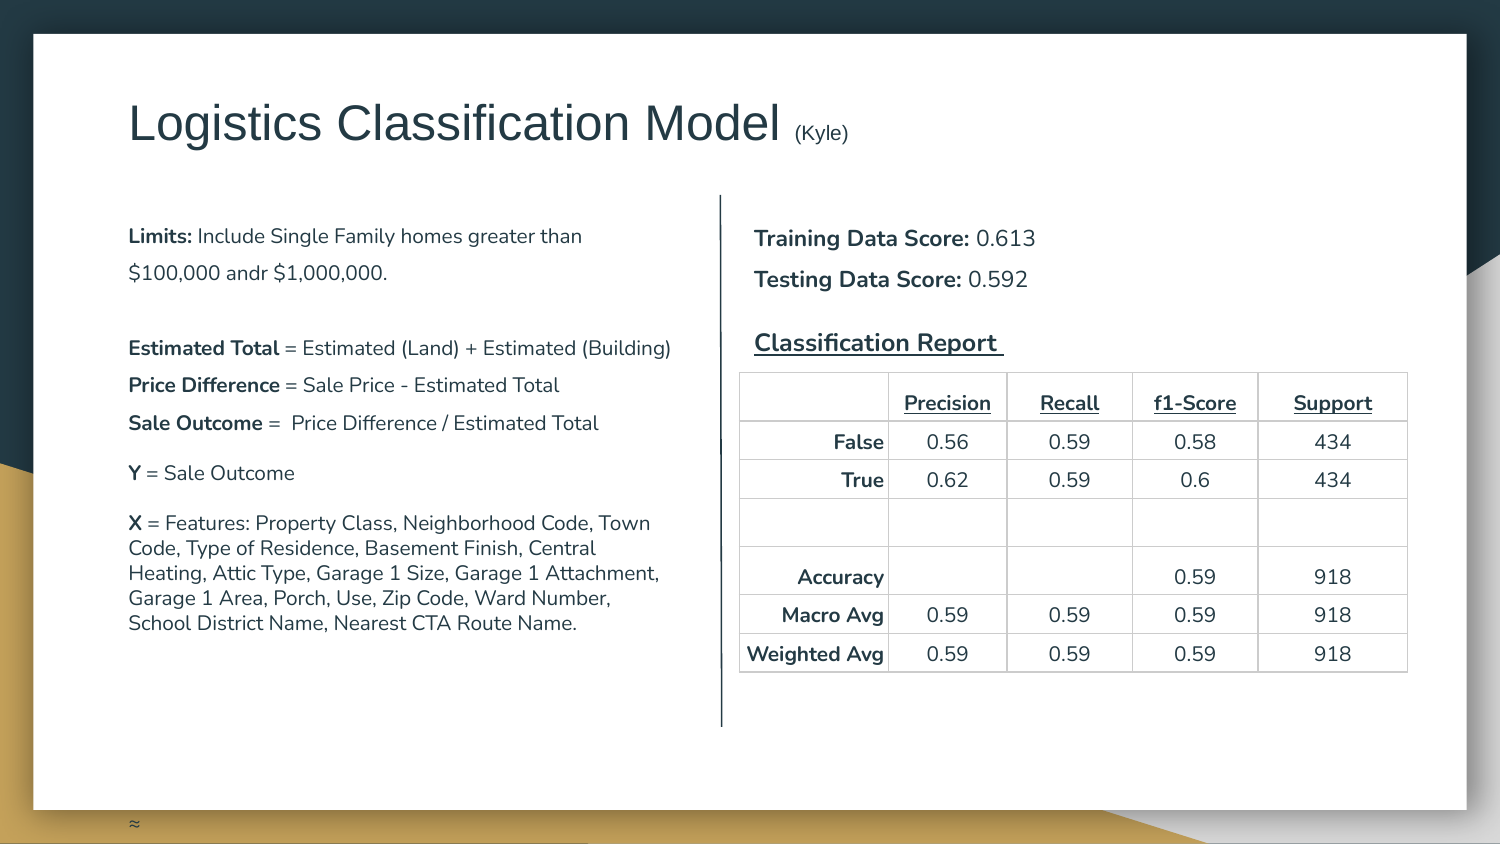

# Logistics Classification Model (Kyle)
Limits: Include Single Family homes greater than $100,000 andr $1,000,000.

Estimated Total = Estimated (Land) + Estimated (Building)
Price Difference = Sale Price - Estimated Total
Sale Outcome =  Price Difference / Estimated Total

Y = Sale Outcome

X = Features: Property Class, Neighborhood Code, Town Code, Type of Residence, Basement Finish, Central Heating, Attic Type, Garage 1 Size, Garage 1 Attachment, Garage 1 Area, Porch, Use, Zip Code, Ward Number, School District Name, Nearest CTA Route Name.

≈
Training Data Score: 0.613
Testing Data Score: 0.592
Classification Report
|  | Precision | Recall | f1-Score | Support |
| --- | --- | --- | --- | --- |
| False | 0.56 | 0.59 | 0.58 | 434 |
| True | 0.62 | 0.59 | 0.6 | 434 |
|  |  |  |  |  |
| Accuracy |  |  | 0.59 | 918 |
| Macro Avg | 0.59 | 0.59 | 0.59 | 918 |
| Weighted Avg | 0.59 | 0.59 | 0.59 | 918 |